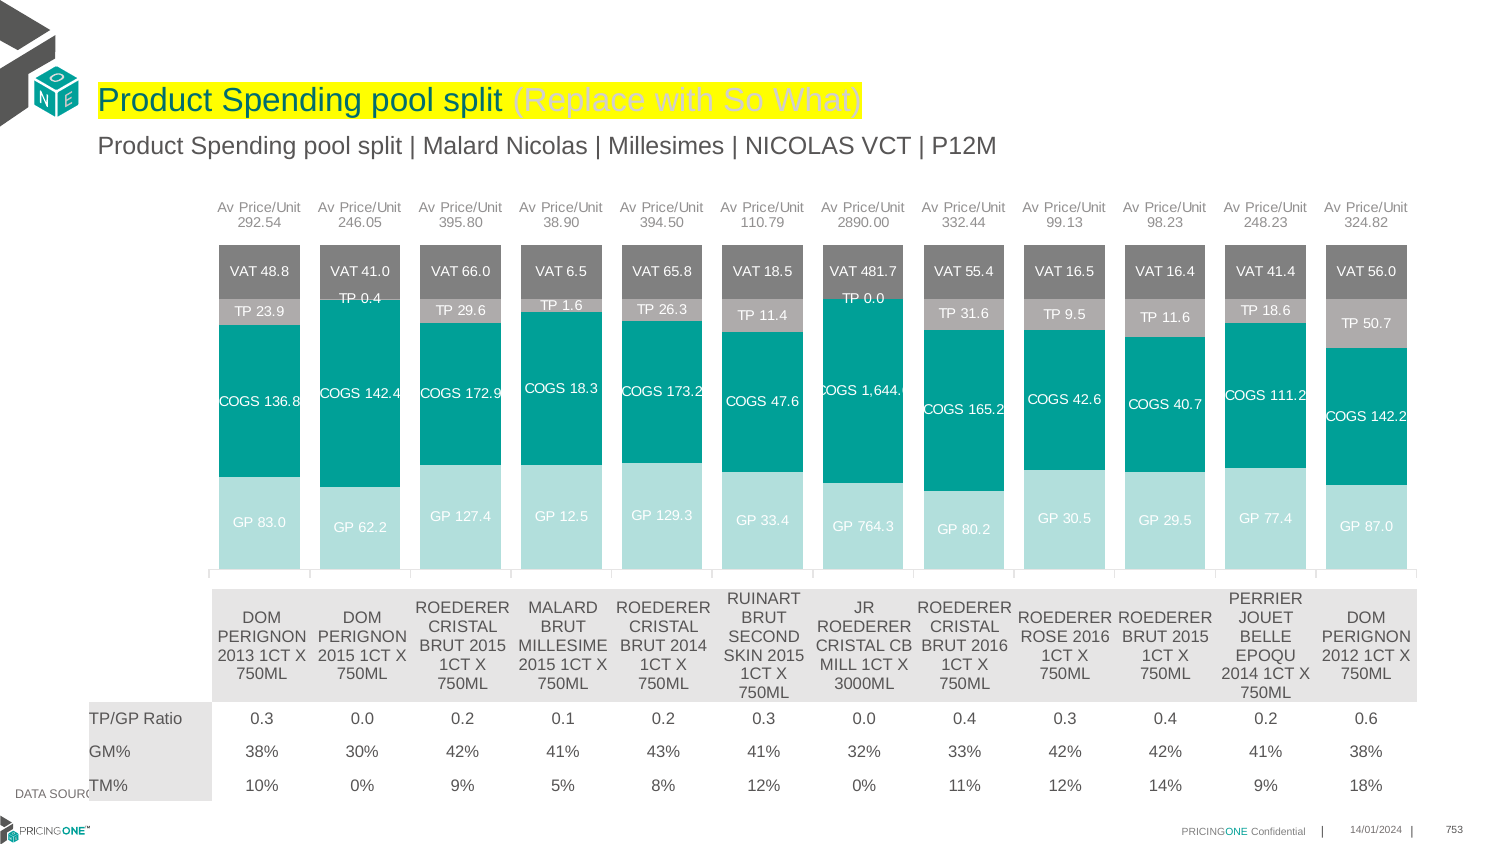

# Product Spending pool split (Replace with So What)
Product Spending pool split | Malard Nicolas | Millesimes | NICOLAS VCT | P12M

### Chart

| Category | GP | COGS | TP | VAT |
|---|---|---|---|---|
| Av Price/Unit 292.54 | 83.0389276422764 | 136.81977886178862 | 23.921781300813024 | 48.75609756097558 |
| Av Price/Unit 246.05 | 62.1854 | 142.445 | 0.413078260869554 | 41.008695652173884 |
| Av Price/Unit 395.80 | 127.37791714285711 | 172.8748 | 29.580616190476235 | 65.96666666666668 |
| Av Price/Unit 38.90 | 12.514656953642385 | 18.332486754966887 | 1.5700099337748377 | 6.483443708609271 |
| Av Price/Unit 394.50 | 129.2665666666667 | 173.17464166666664 | 26.308791666666707 | 65.74999999999996 |
| Av Price/Unit 110.79 | 33.36082380952381 | 47.56176190476191 | 11.398842857142867 | 18.464285714285715 |
| Av Price/Unit 2890.00 | 764.3333 | 1644.0 | 3.333333370392211e-05 | 481.6666666666665 |
| Av Price/Unit 332.44 | 80.23587777777777 | 165.24844444444446 | 31.552714814814834 | 55.40740740740739 |
| Av Price/Unit 99.13 | 30.480700000000002 | 42.58368 | 9.546731111111114 | 16.5222222222222 |
| Av Price/Unit 98.23 | 29.508329032258068 | 40.71020967741934 | 11.63630000000002 | 16.370967741935484 |
| Av Price/Unit 248.23 | 77.38845454545454 | 111.2479090909091 | 18.56060606060609 | 41.43939393939391 |
| Av Price/Unit 324.82 | 86.9797 | 142.187 | 50.74070740740743 | 55.981481481481495 |
|  | DOM PERIGNON 2013 1CT X 750ML | DOM PERIGNON 2015 1CT X 750ML | ROEDERER CRISTAL BRUT 2015 1CT X 750ML | MALARD BRUT MILLESIME 2015 1CT X 750ML | ROEDERER CRISTAL BRUT 2014 1CT X 750ML | RUINART BRUT SECOND SKIN 2015 1CT X 750ML | JR ROEDERER CRISTAL CB MILL 1CT X 3000ML | ROEDERER CRISTAL BRUT 2016 1CT X 750ML | ROEDERER ROSE 2016 1CT X 750ML | ROEDERER BRUT 2015 1CT X 750ML | PERRIER JOUET BELLE EPOQU 2014 1CT X 750ML | DOM PERIGNON 2012 1CT X 750ML |
| --- | --- | --- | --- | --- | --- | --- | --- | --- | --- | --- | --- | --- |
| TP/GP Ratio | 0.3 | 0.0 | 0.2 | 0.1 | 0.2 | 0.3 | 0.0 | 0.4 | 0.3 | 0.4 | 0.2 | 0.6 |
| GM% | 38% | 30% | 42% | 41% | 43% | 41% | 32% | 33% | 42% | 42% | 41% | 38% |
| TM% | 10% | 0% | 9% | 5% | 8% | 12% | 0% | 11% | 12% | 14% | 9% | 18% |
DATA SOURCE: Client P&L

14/01/2024
753